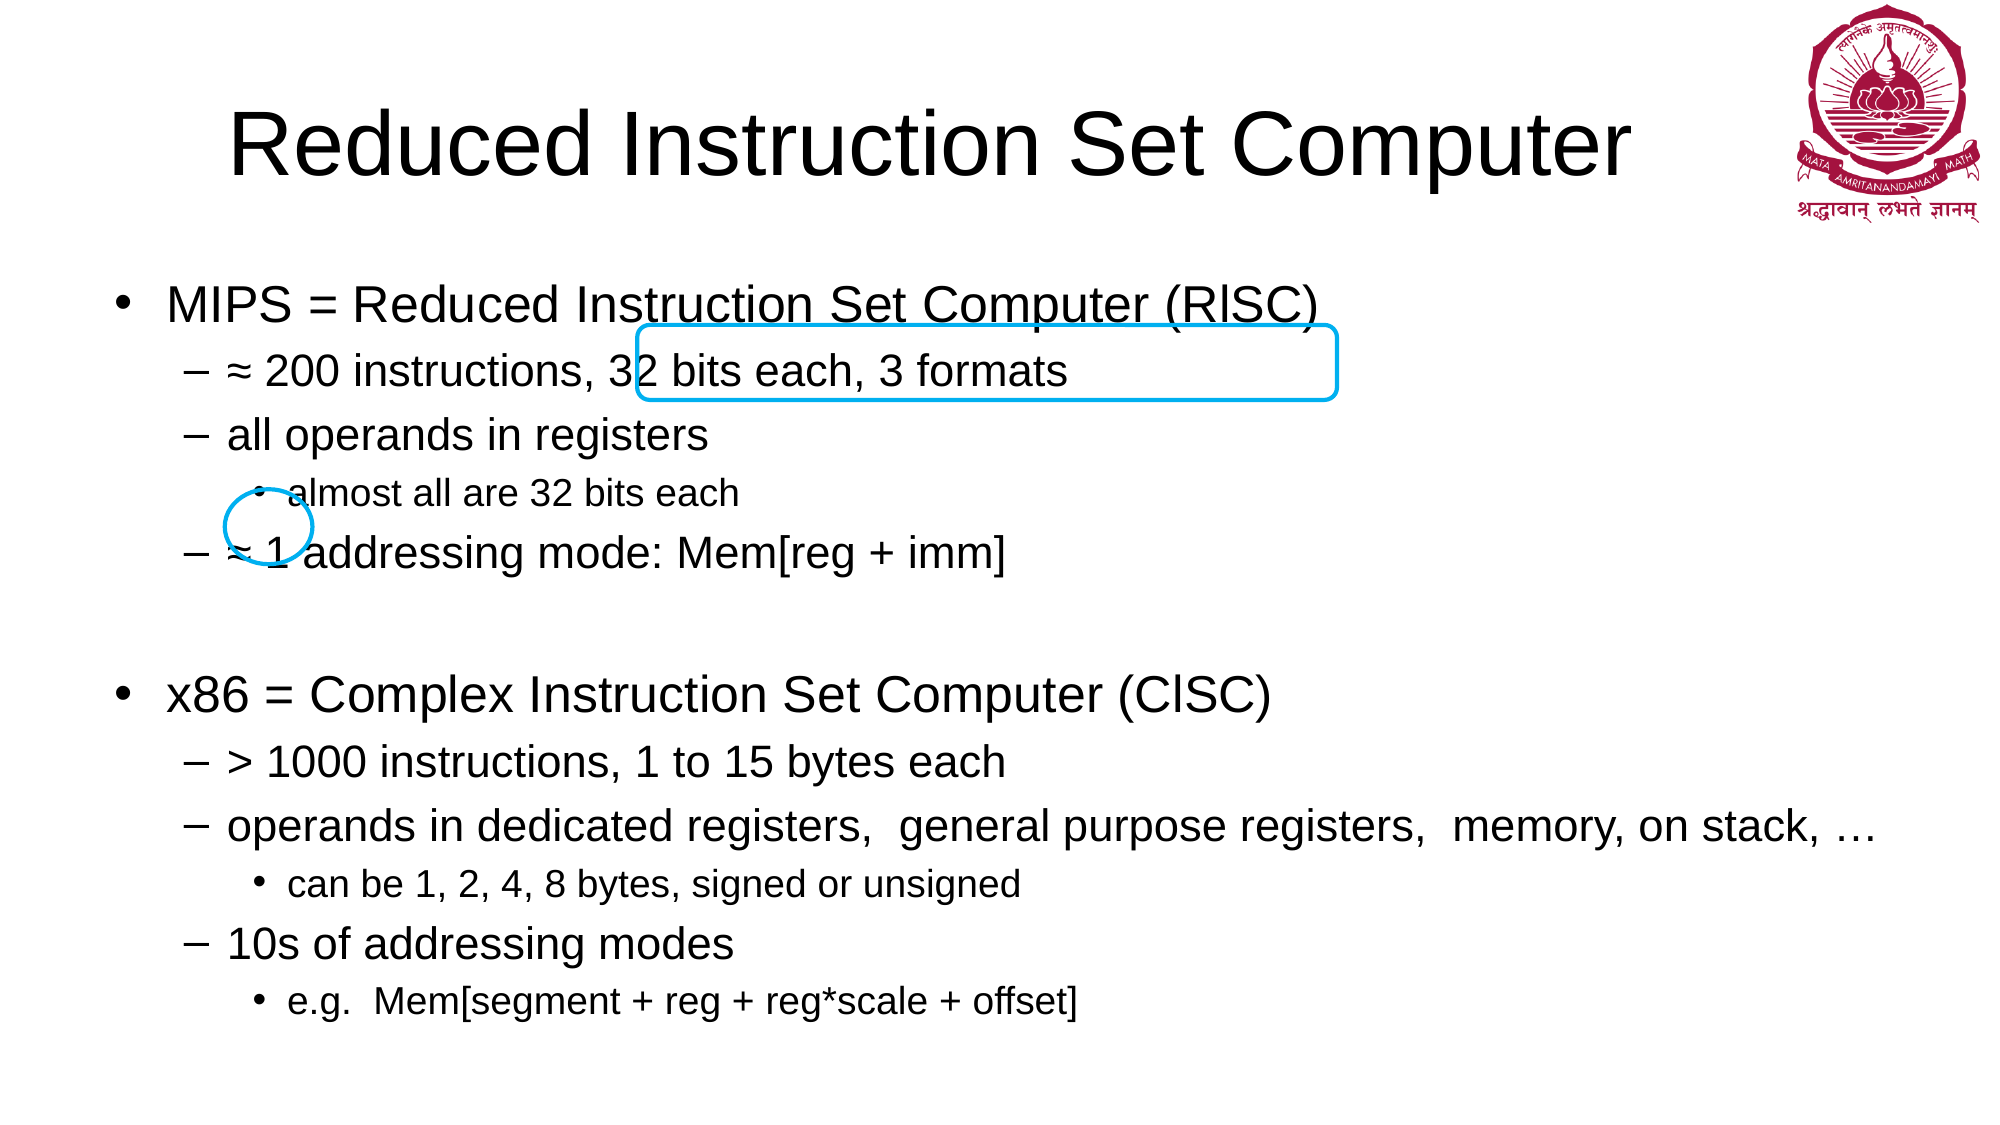

# Reduced Instruction Set Computer
MIPS = Reduced Instruction Set Computer (RlSC)
≈ 200 instructions, 32 bits each, 3 formats
all operands in registers
almost all are 32 bits each
≈ 1 addressing mode: Mem[reg + imm]

x86 = Complex Instruction Set Computer (ClSC)
> 1000 instructions, 1 to 15 bytes each
operands in dedicated registers,  general purpose registers,  memory, on stack, …
can be 1, 2, 4, 8 bytes, signed or unsigned
10s of addressing modes
e.g.  Mem[segment + reg + reg*scale + offset]